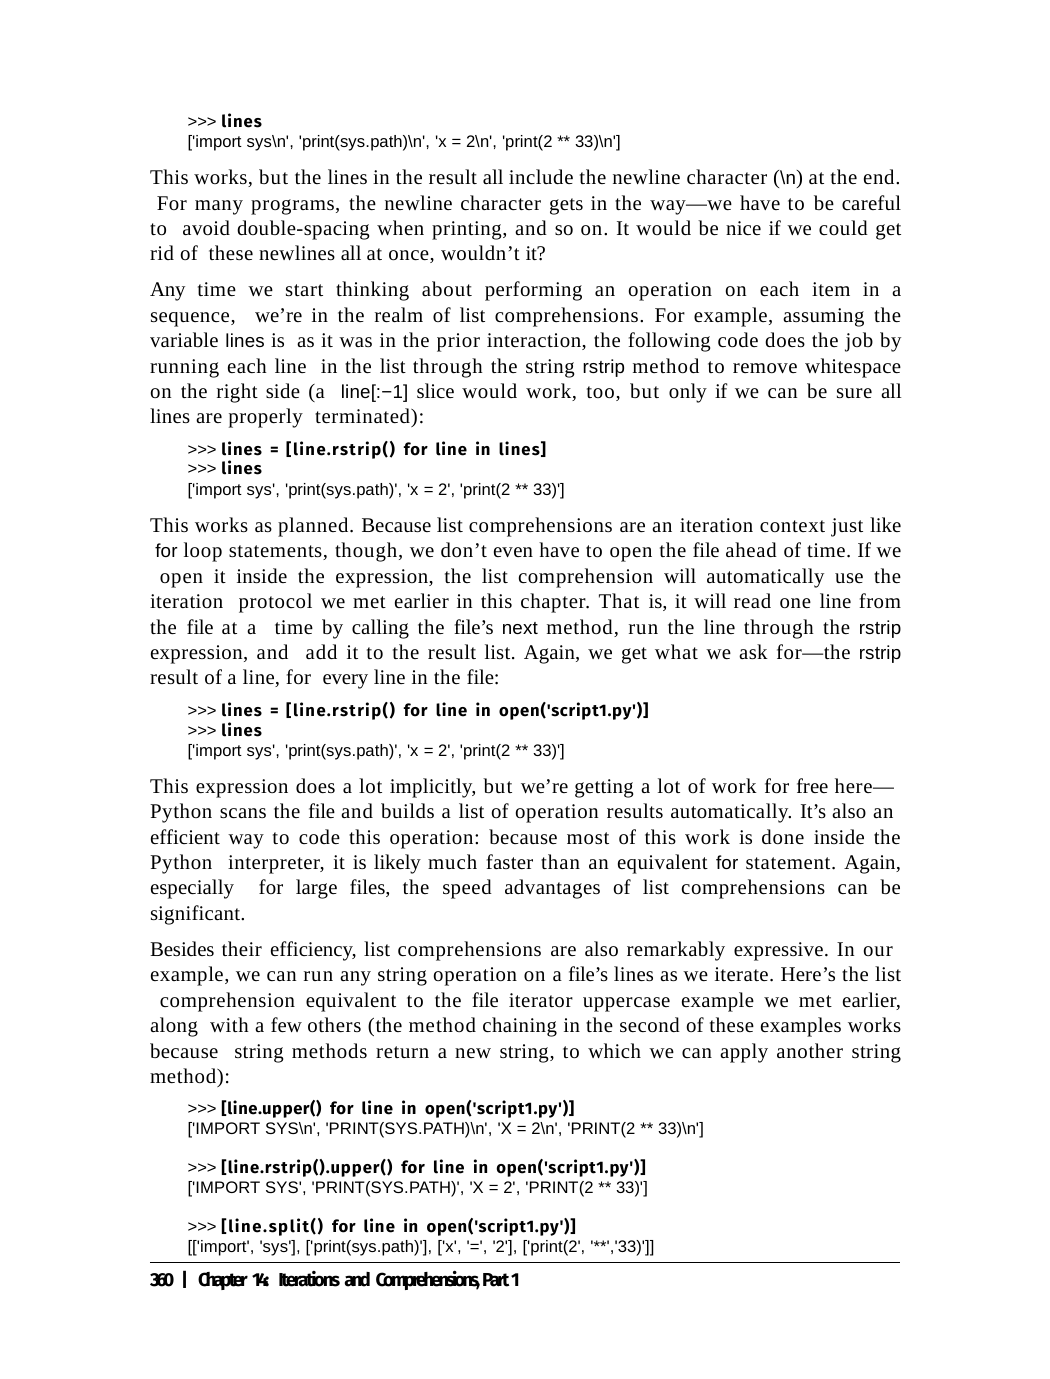

>>> lines
['import sys\n', 'print(sys.path)\n', 'x = 2\n', 'print(2 ** 33)\n']
This works, but the lines in the result all include the newline character (\n) at the end.  For many programs, the newline character gets in the way—we have to be careful to  avoid double-spacing when printing, and so on. It would be nice if we could get rid of  these newlines all at once, wouldn’t it?
Any time we start thinking about performing an operation on each item in a sequence,  we’re in the realm of list comprehensions. For example, assuming the variable lines is  as it was in the prior interaction, the following code does the job by running each line  in the list through the string rstrip method to remove whitespace on the right side (a  line[:−1] slice would work, too, but only if we can be sure all lines are properly  terminated):
>>> lines = [line.rstrip() for line in lines]
>>> lines
['import sys', 'print(sys.path)', 'x = 2', 'print(2 ** 33)']
This works as planned. Because list comprehensions are an iteration context just like  for loop statements, though, we don’t even have to open the file ahead of time. If we  open it inside the expression, the list comprehension will automatically use the iteration  protocol we met earlier in this chapter. That is, it will read one line from the file at a  time by calling the file’s next method, run the line through the rstrip expression, and  add it to the result list. Again, we get what we ask for—the rstrip result of a line, for  every line in the file:
>>> lines = [line.rstrip() for line in open('script1.py')]
>>> lines
['import sys', 'print(sys.path)', 'x = 2', 'print(2 ** 33)']
This expression does a lot implicitly, but we’re getting a lot of work for free here—  Python scans the file and builds a list of operation results automatically. It’s also an  efficient way to code this operation: because most of this work is done inside the Python  interpreter, it is likely much faster than an equivalent for statement. Again, especially  for large files, the speed advantages of list comprehensions can be significant.
Besides their efficiency, list comprehensions are also remarkably expressive. In our  example, we can run any string operation on a file’s lines as we iterate. Here’s the list  comprehension equivalent to the file iterator uppercase example we met earlier, along  with a few others (the method chaining in the second of these examples works because  string methods return a new string, to which we can apply another string method):
>>> [line.upper() for line in open('script1.py')]
['IMPORT SYS\n', 'PRINT(SYS.PATH)\n', 'X = 2\n', 'PRINT(2 ** 33)\n']

>>> [line.rstrip().upper() for line in open('script1.py')]
['IMPORT SYS', 'PRINT(SYS.PATH)', 'X = 2', 'PRINT(2 ** 33)']

>>> [line.split() for line in open('script1.py')]
[['import', 'sys'], ['print(sys.path)'], ['x', '=', '2'], ['print(2', '**','33)']]

360  |  Chapter 14:  Iterations and Comprehensions, Part 1